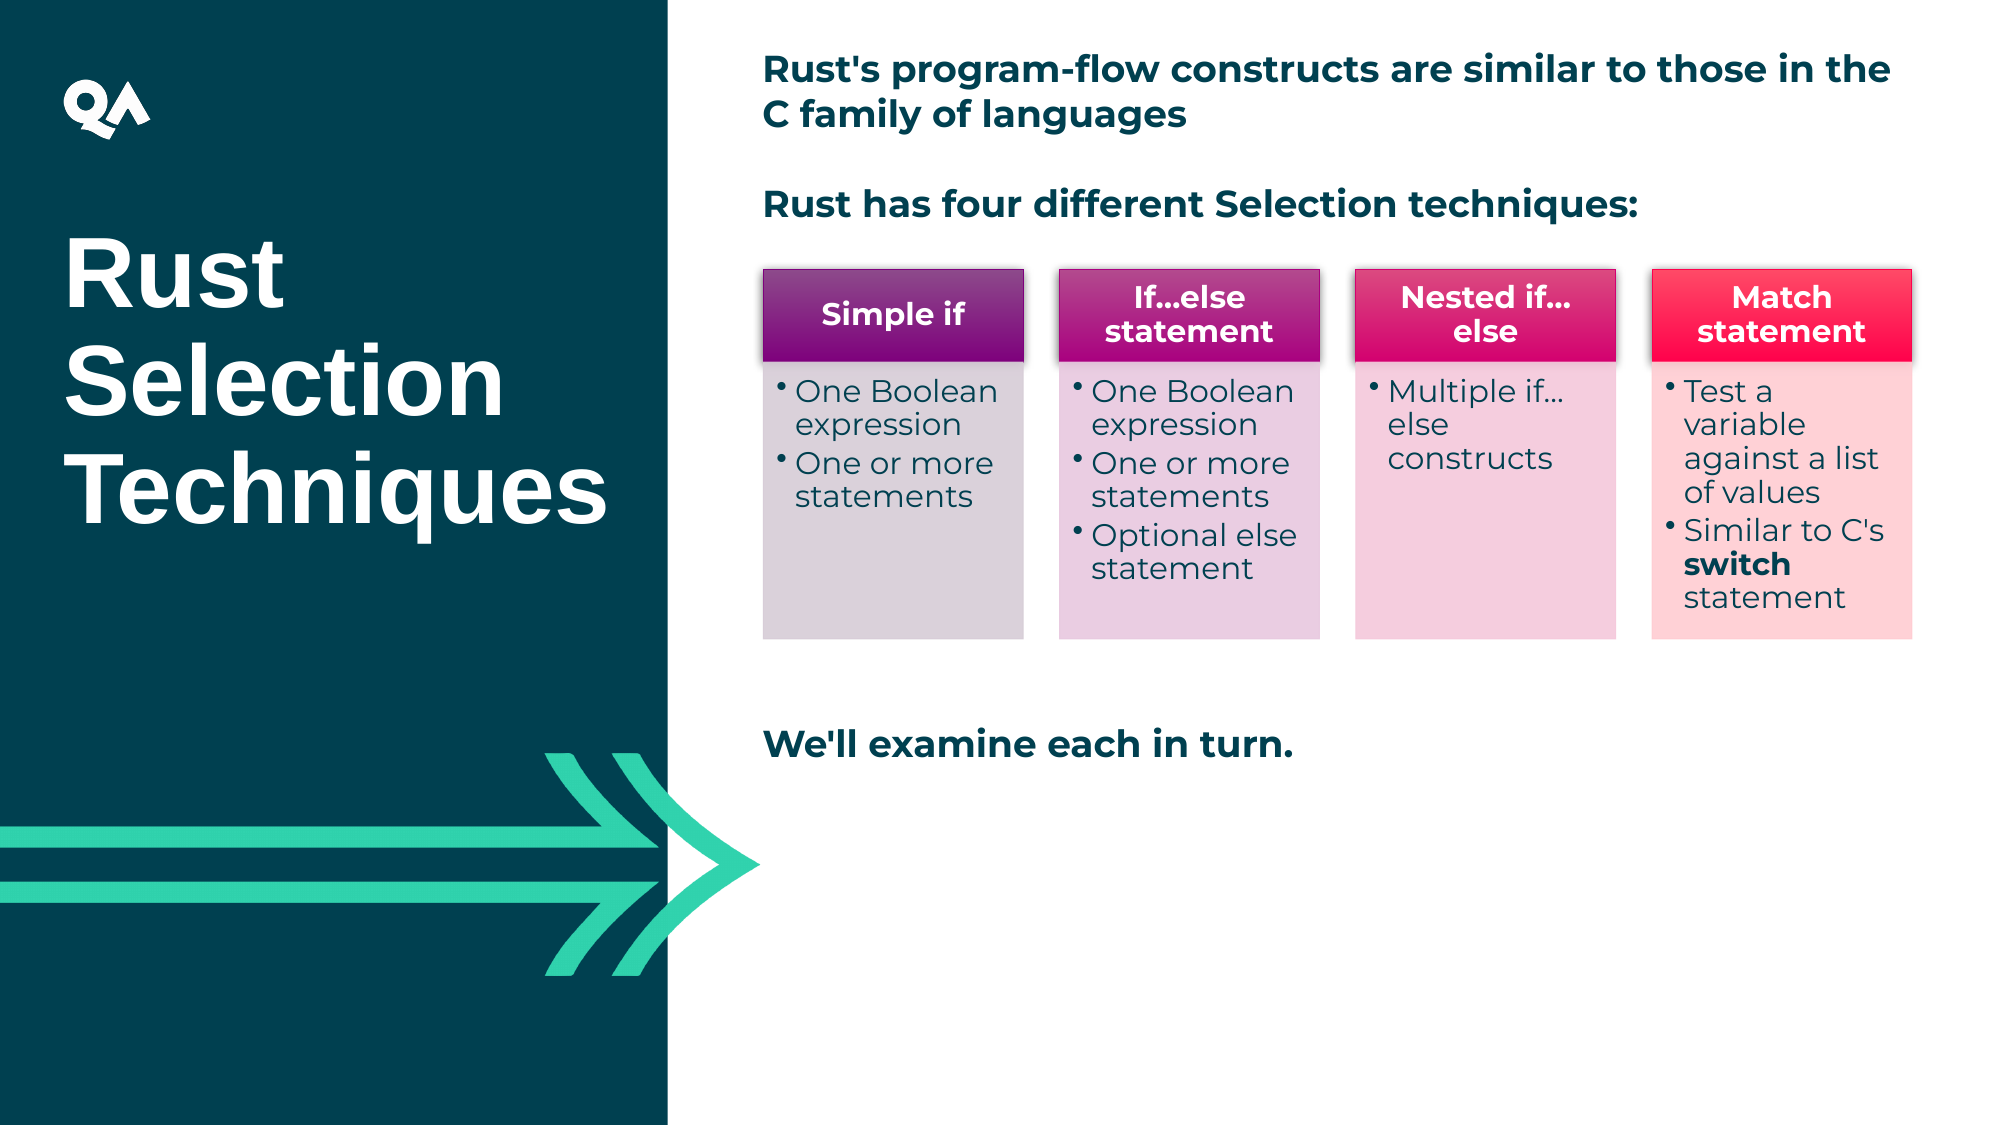

Rust's program-flow constructs are similar to those in the C family of languages

Rust has four different Selection techniques:

We'll examine each in turn.

Rust Selection Techniques
Simple if
One Boolean expression
One or more statements
If…else statement
One Boolean expression
One or more statements
Optional else statement
Nested if…else
Multiple if…else constructs
Match statement
Test a variable against a list of values
Similar to C's switch statement